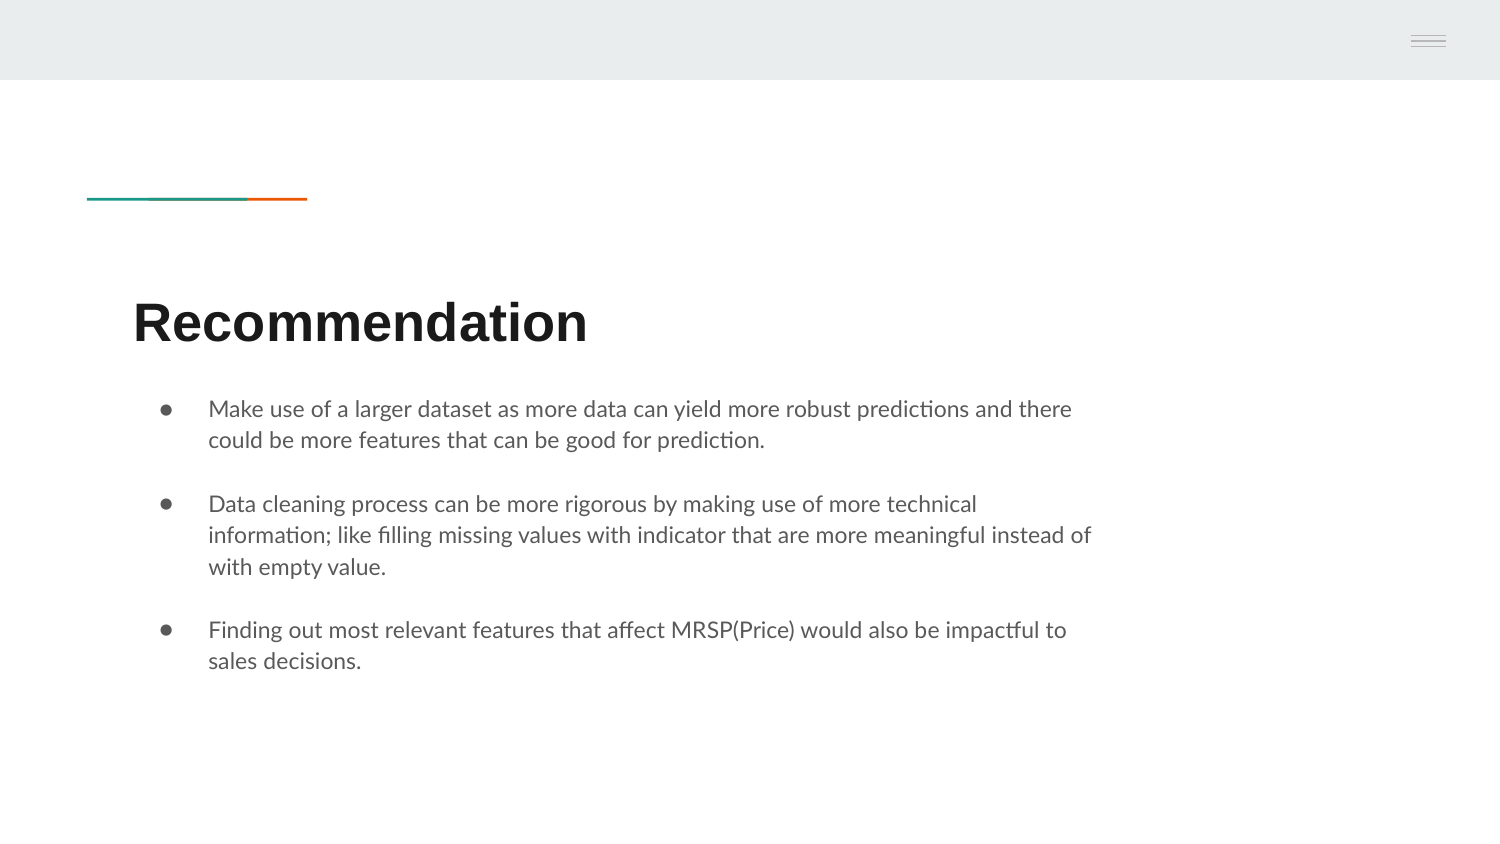

# Recommendation
Make use of a larger dataset as more data can yield more robust predictions and there could be more features that can be good for prediction.

Data cleaning process can be more rigorous by making use of more technical information; like filling missing values with indicator that are more meaningful instead of with empty value.

Finding out most relevant features that affect MRSP(Price) would also be impactful to sales decisions.